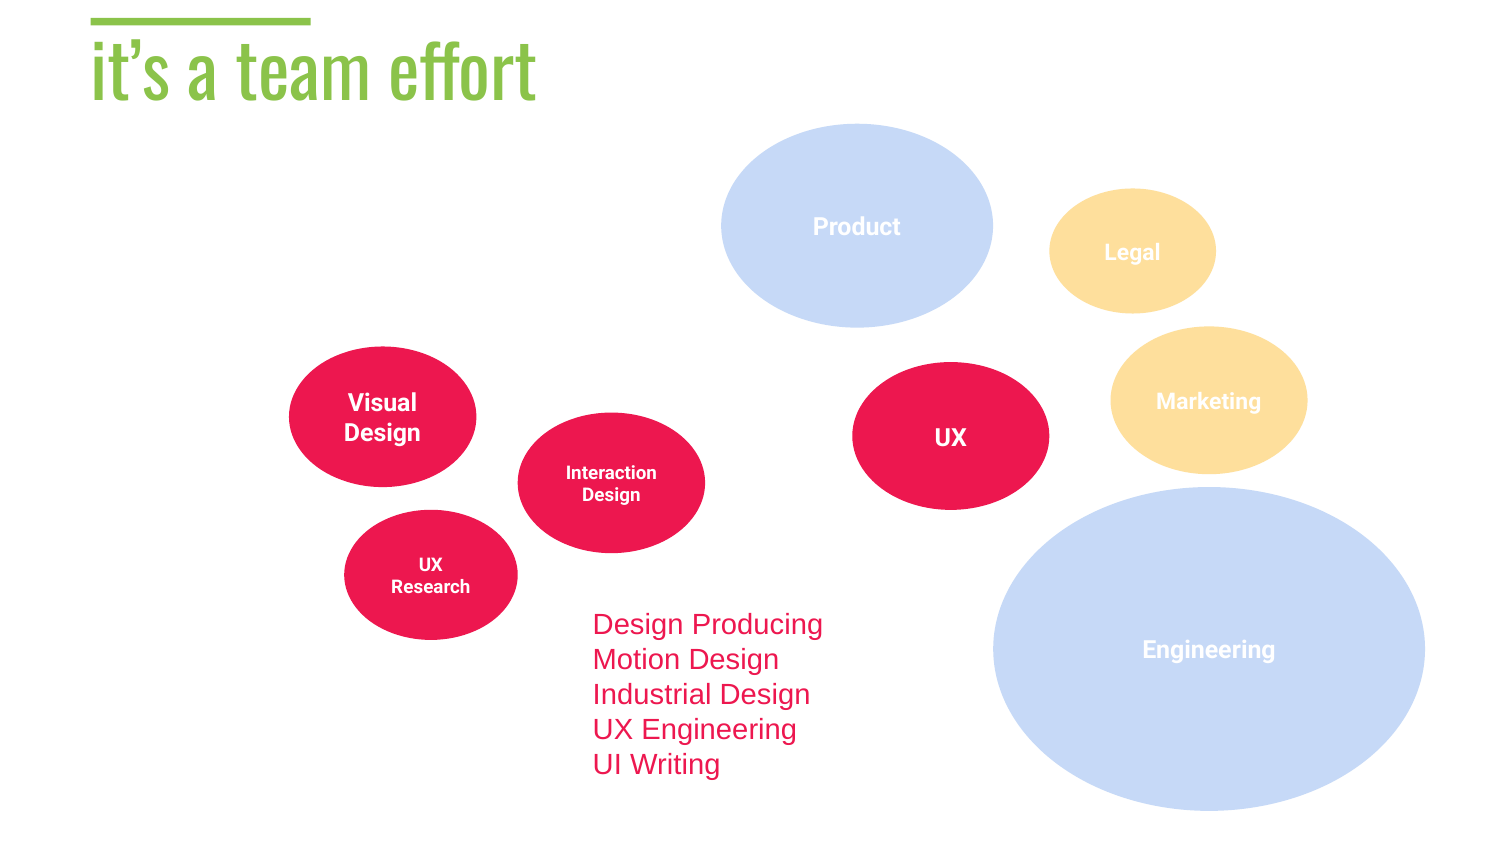

it’s a team effort
Product
Legal
Marketing
Visual Design
UX
Interaction Design
Engineering
UX Research
Design Producing
Motion Design
Industrial Design
UX Engineering
UI Writing